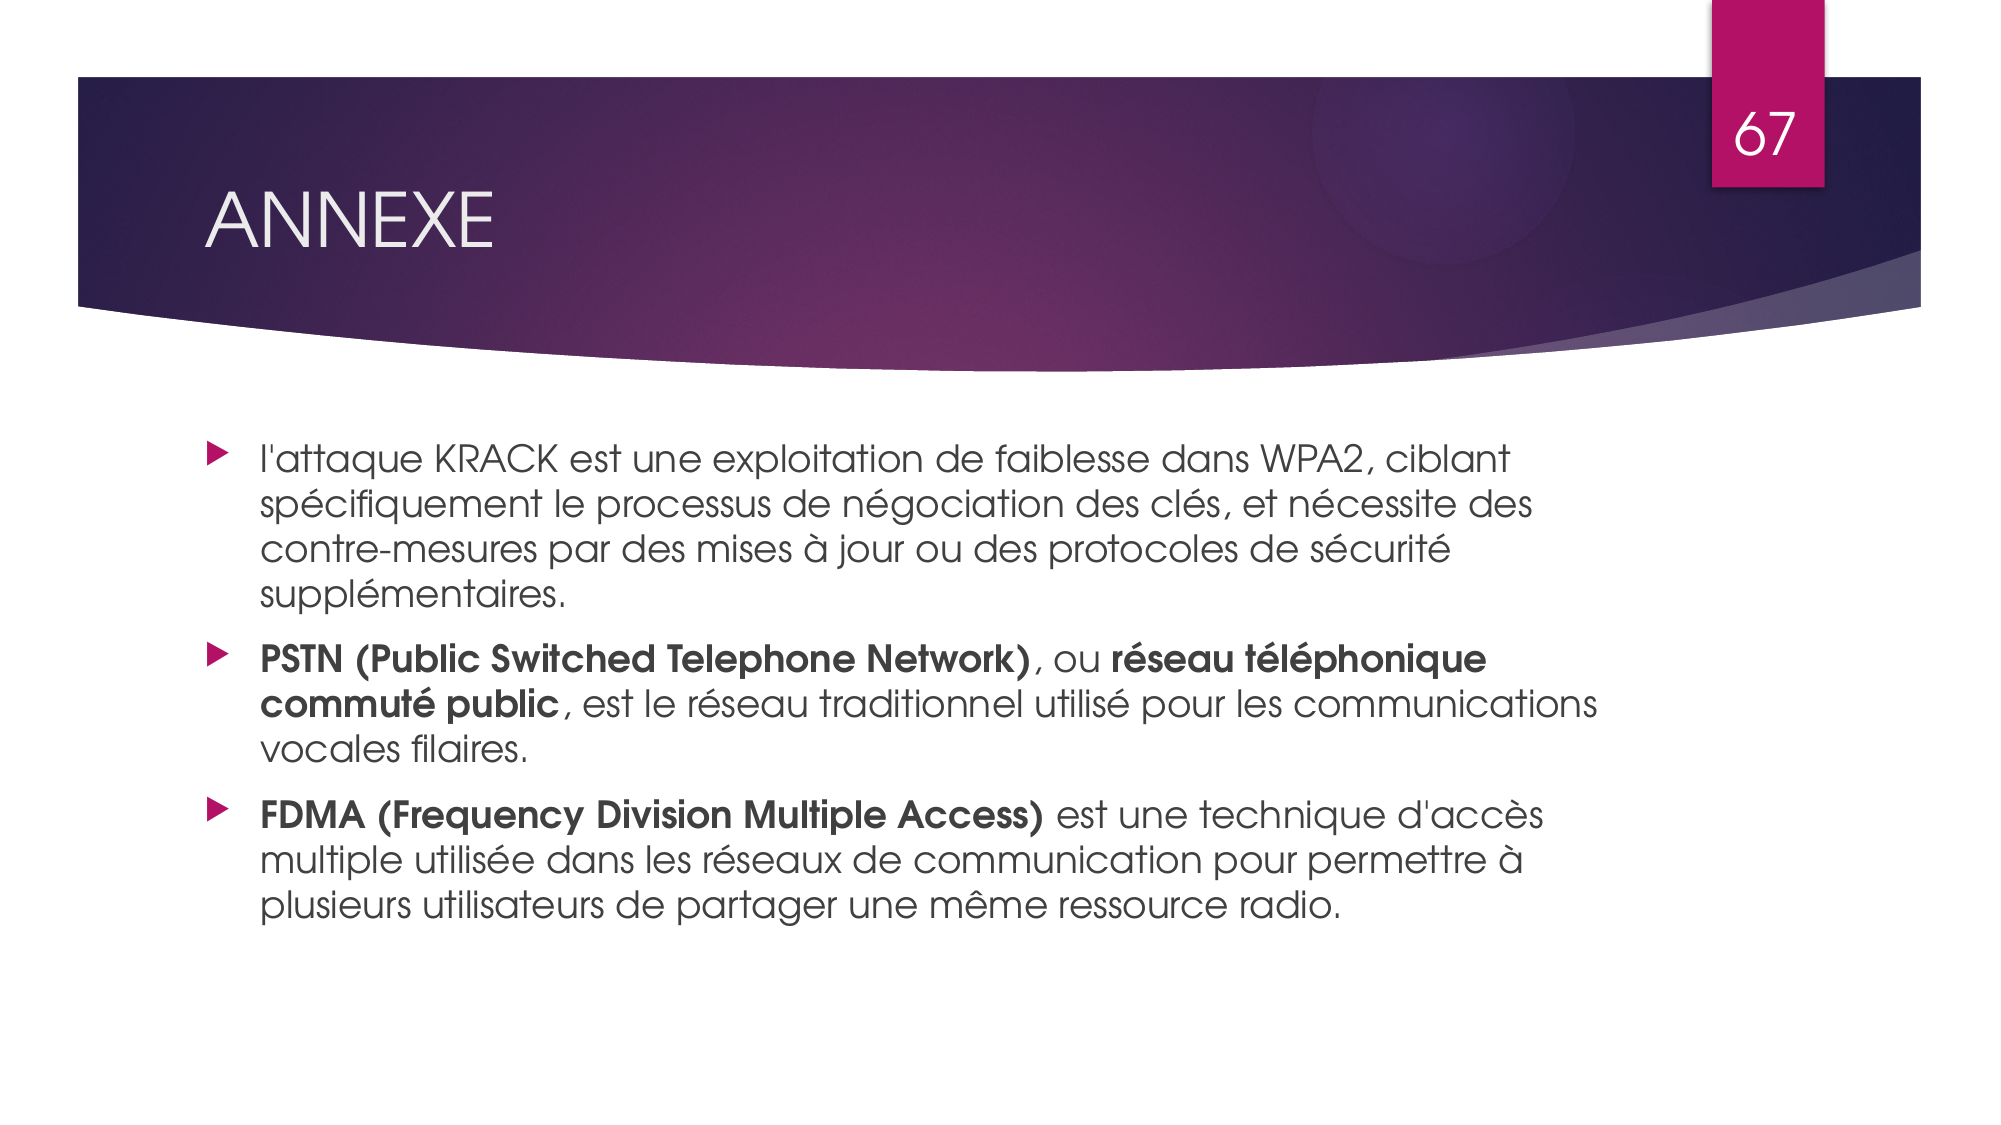

67
# ANNEXE
l'attaque KRACK est une exploitation de faiblesse dans WPA2, ciblant spécifiquement le processus de négociation des clés, et nécessite des contre-mesures par des mises à jour ou des protocoles de sécurité supplémentaires.
PSTN (Public Switched Telephone Network), ou réseau téléphonique commuté public, est le réseau traditionnel utilisé pour les communications vocales filaires.
FDMA (Frequency Division Multiple Access) est une technique d'accès multiple utilisée dans les réseaux de communication pour permettre à plusieurs utilisateurs de partager une même ressource radio.